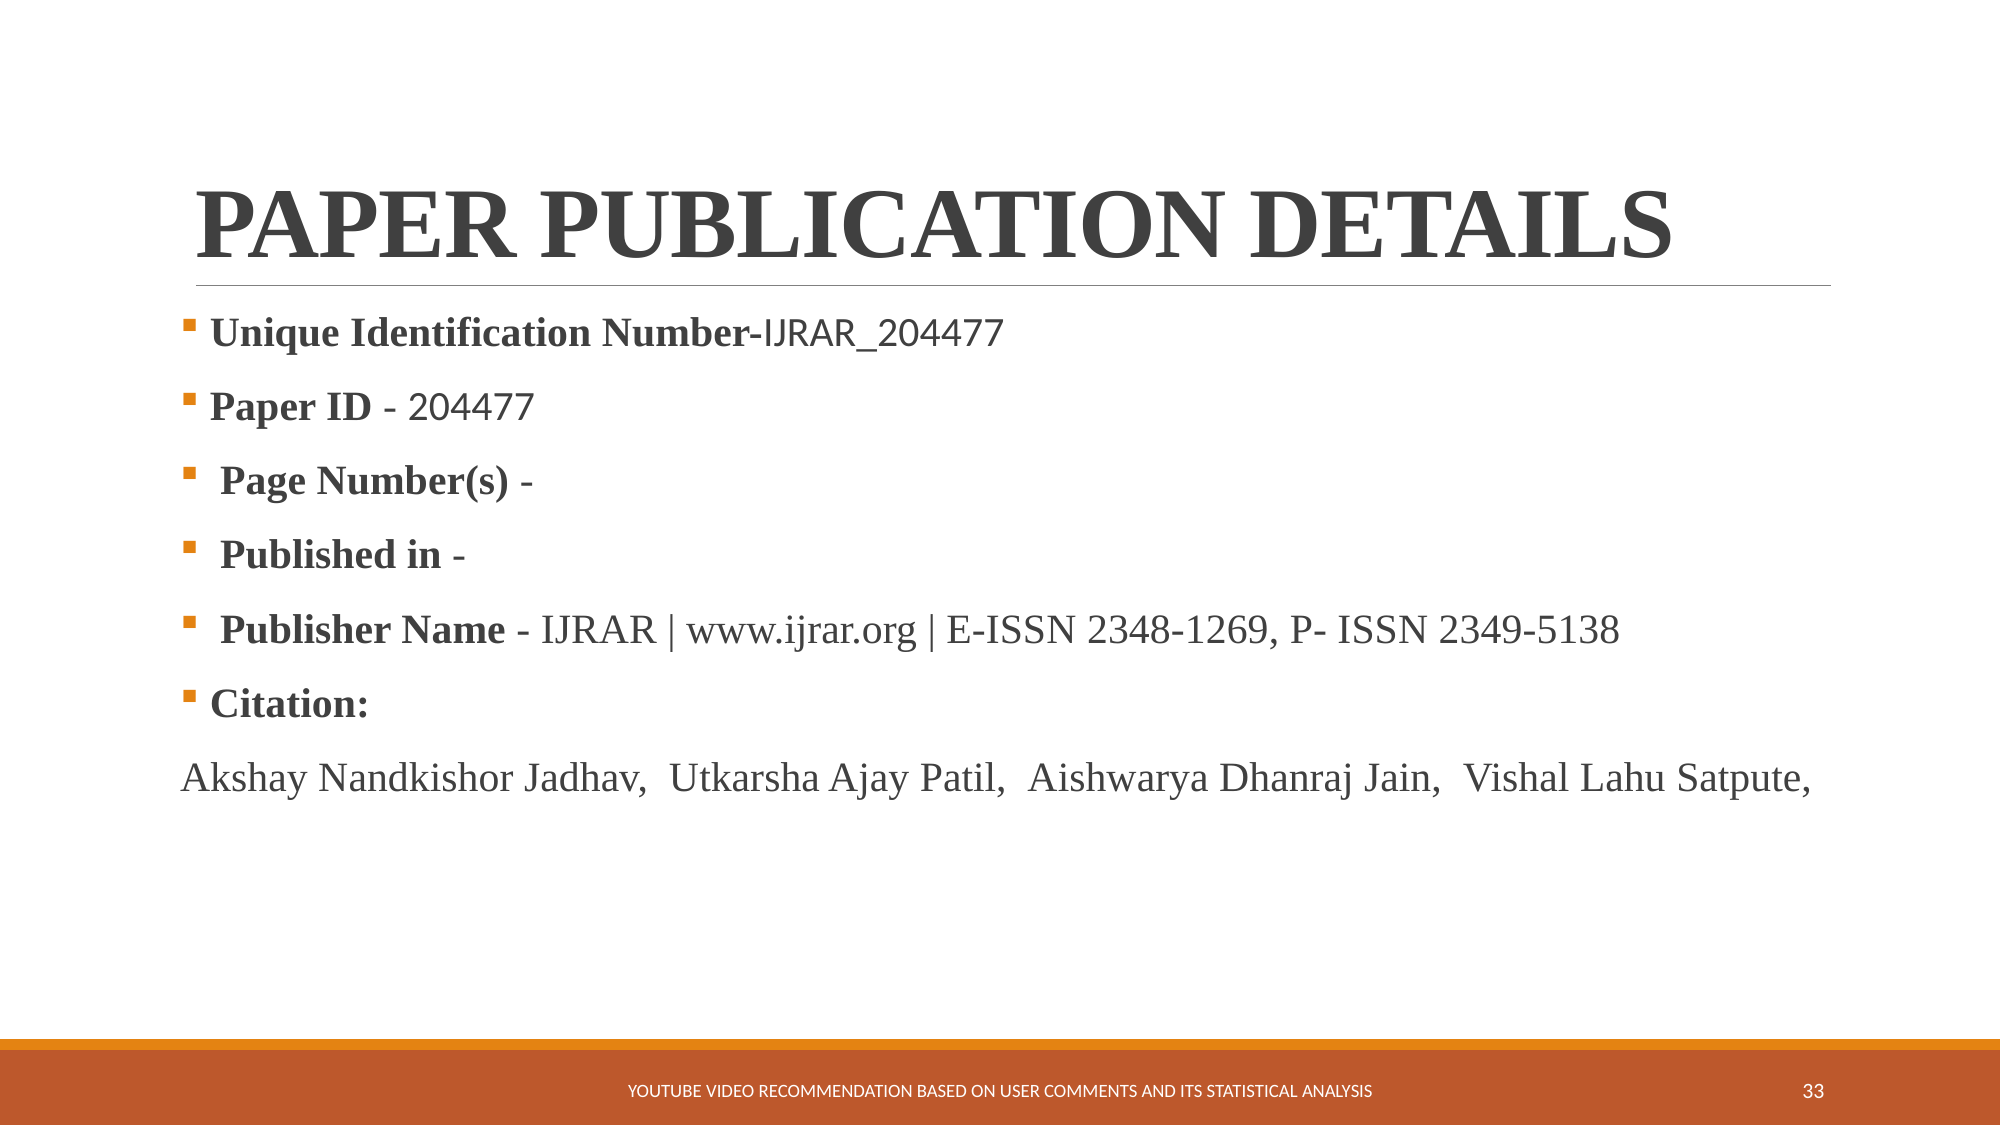

# PAPER PUBLICATION DETAILS
 Unique Identification Number-IJRAR_204477
 Paper ID - 204477
  Page Number(s) -
  Published in -
  Publisher Name - IJRAR | www.ijrar.org | E-ISSN 2348-1269, P- ISSN 2349-5138
 Citation:
Akshay Nandkishor Jadhav,  Utkarsha Ajay Patil,  Aishwarya Dhanraj Jain,  Vishal Lahu Satpute,

YOUTUBE VIDEO RECOMMENDATION BASED ON USER COMMENTS AND ITS STATISTICAL ANALYSIS
33